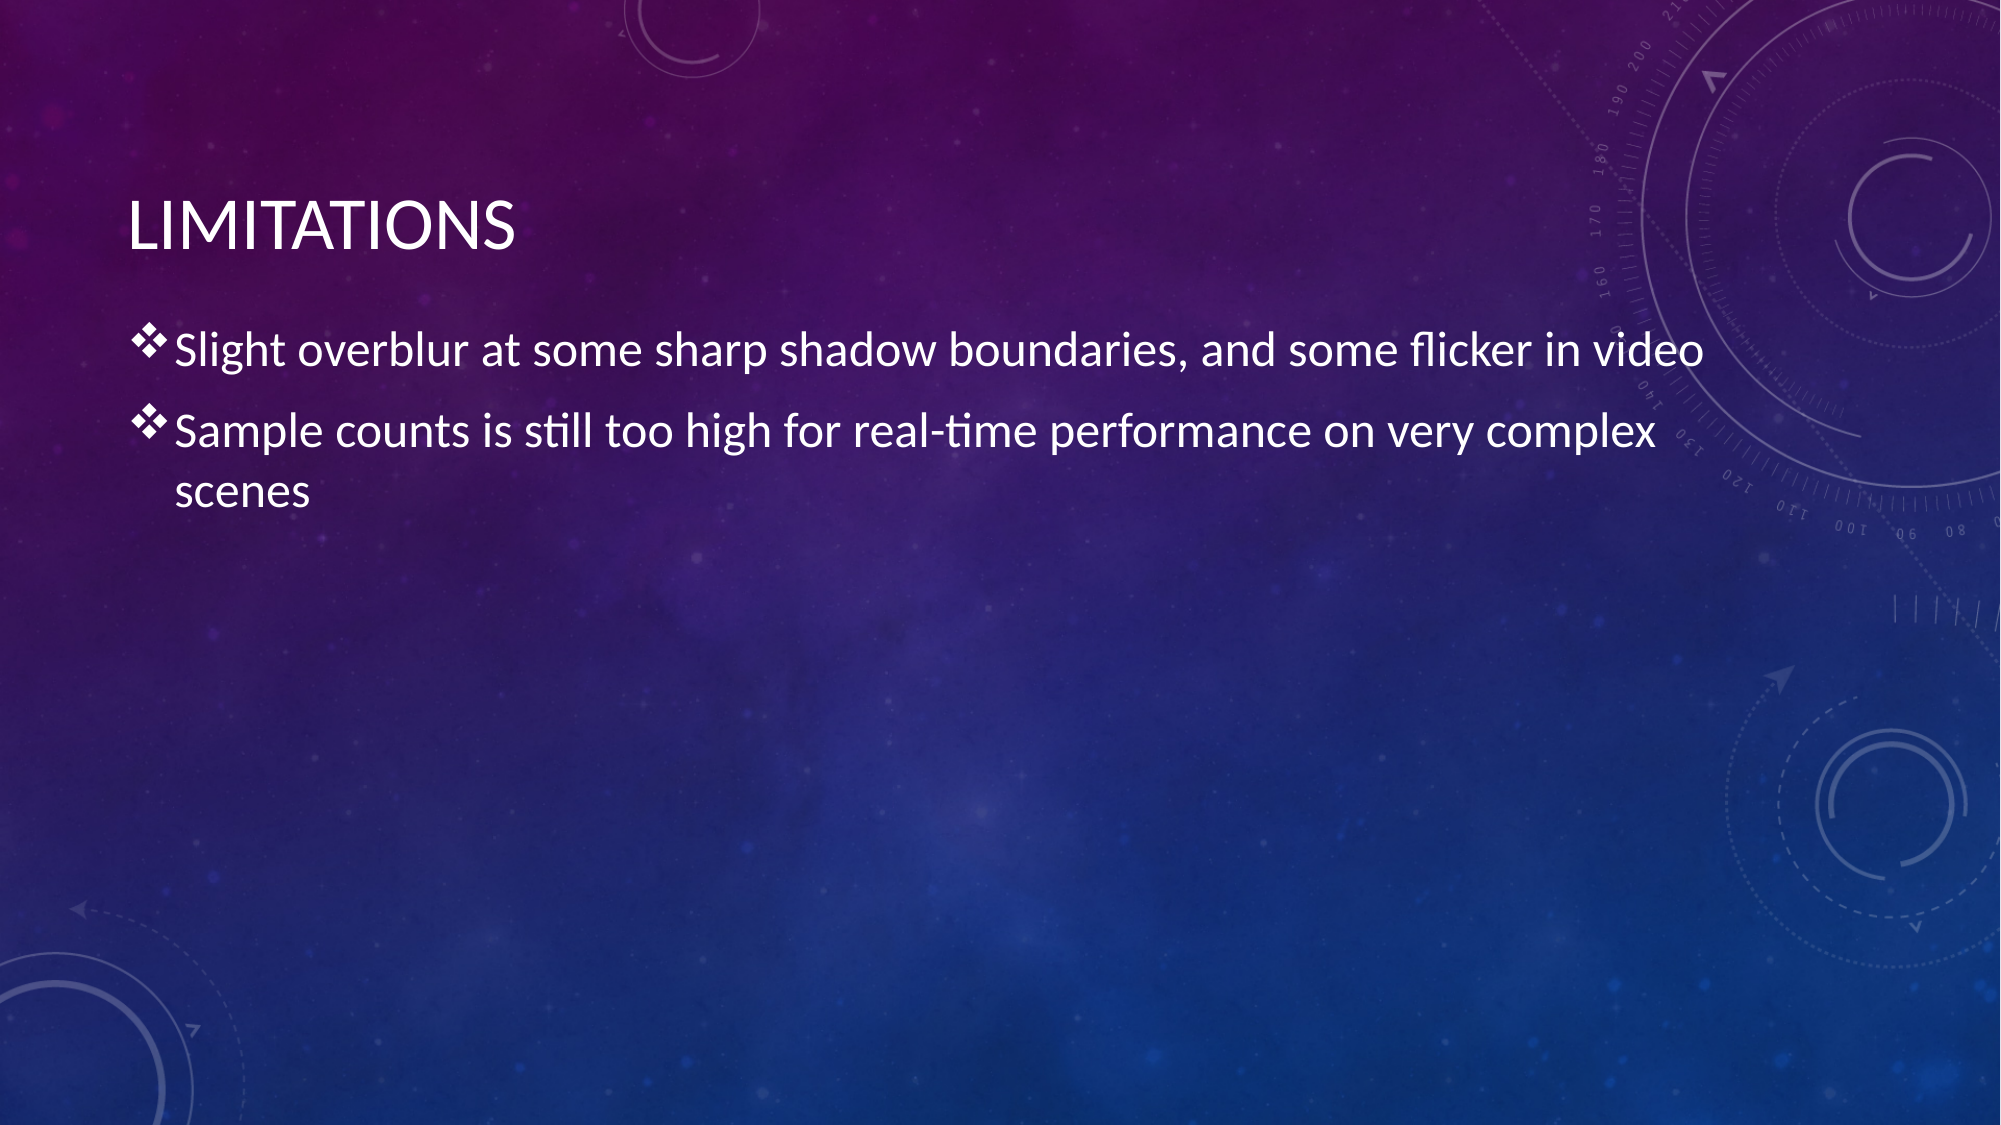

# Limitations
Slight overblur at some sharp shadow boundaries, and some flicker in video
Sample counts is still too high for real-time performance on very complex scenes